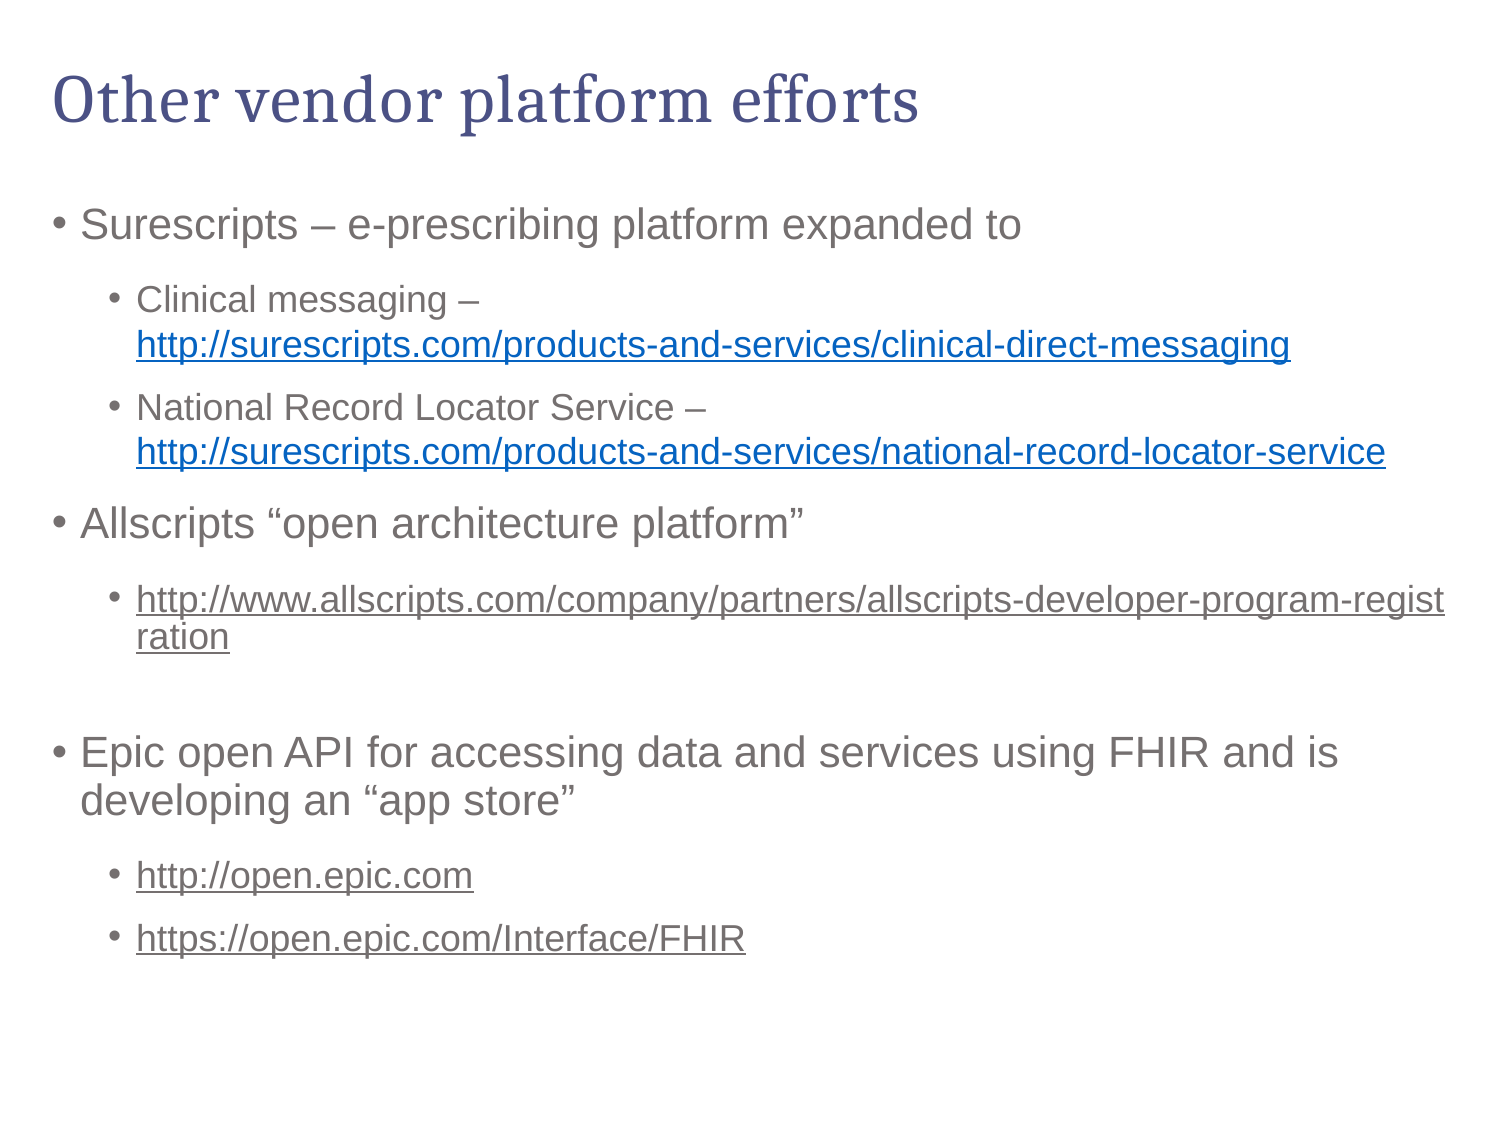

# Other vendor platform efforts
Surescripts – e-prescribing platform expanded to
Clinical messaging –  http://surescripts.com/products-and-services/clinical-direct-messaging
National Record Locator Service – http://surescripts.com/products-and-services/national-record-locator-service
Allscripts “open architecture platform”
http://www.allscripts.com/company/partners/allscripts-developer-program-registration
Epic open API for accessing data and services using FHIR and is developing an “app store”
http://open.epic.com
https://open.epic.com/Interface/FHIR